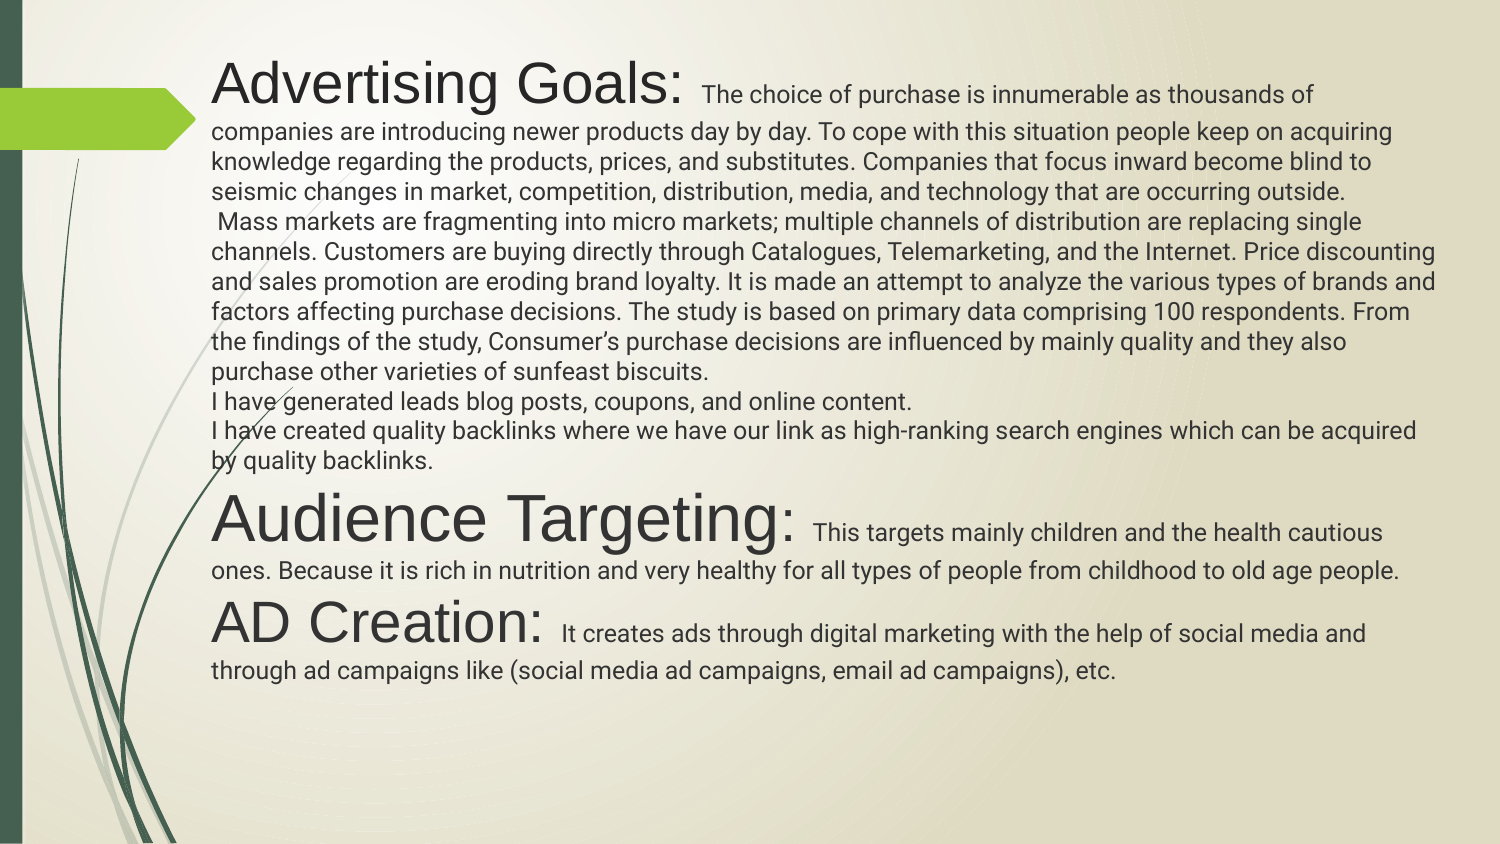

# Advertising Goals: The choice of purchase is innumerable as thousands of companies are introducing newer products day by day. To cope with this situation people keep on acquiring knowledge regarding the products, prices, and substitutes. Companies that focus inward become blind to seismic changes in market, competition, distribution, media, and technology that are occurring outside. Mass markets are fragmenting into micro markets; multiple channels of distribution are replacing single channels. Customers are buying directly through Catalogues, Telemarketing, and the Internet. Price discounting and sales promotion are eroding brand loyalty. It is made an attempt to analyze the various types of brands and factors affecting purchase decisions. The study is based on primary data comprising 100 respondents. From the findings of the study, Consumer’s purchase decisions are influenced by mainly quality and they also purchase other varieties of sunfeast biscuits. I have generated leads blog posts, coupons, and online content. I have created quality backlinks where we have our link as high-ranking search engines which can be acquired by quality backlinks. Audience Targeting: This targets mainly children and the health cautious ones. Because it is rich in nutrition and very healthy for all types of people from childhood to old age people. AD Creation: It creates ads through digital marketing with the help of social media and through ad campaigns like (social media ad campaigns, email ad campaigns), etc.